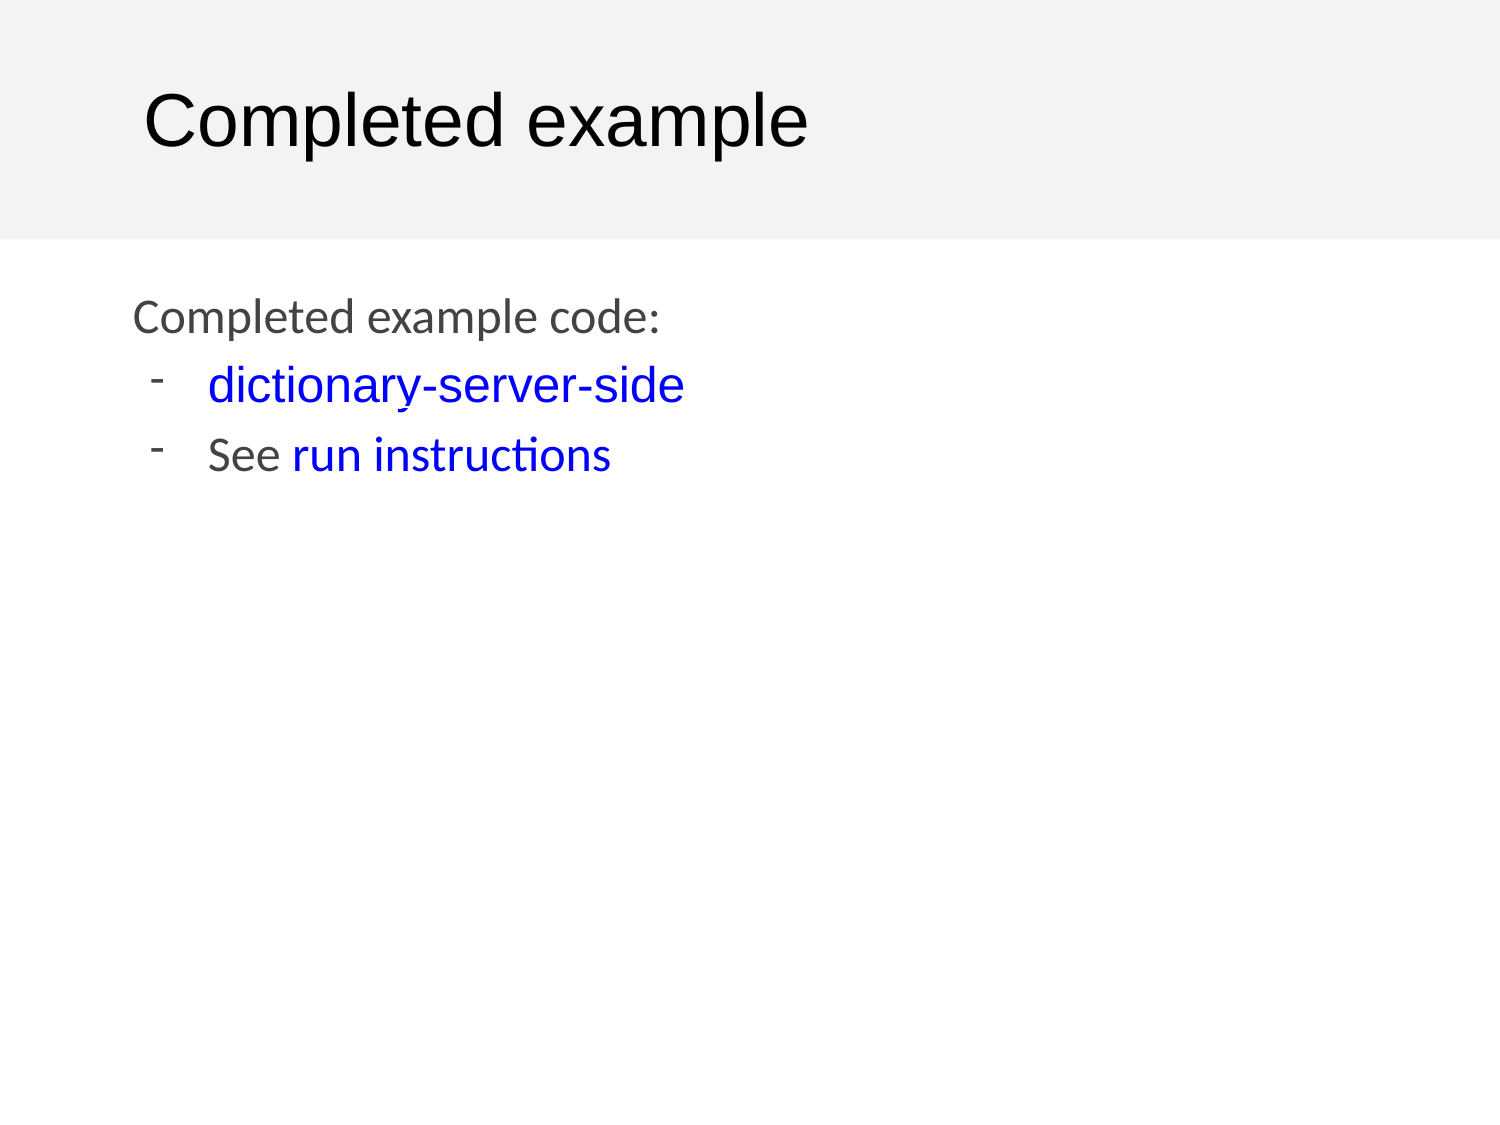

Completed example
Completed example code:
dictionary-server-side
See run instructions